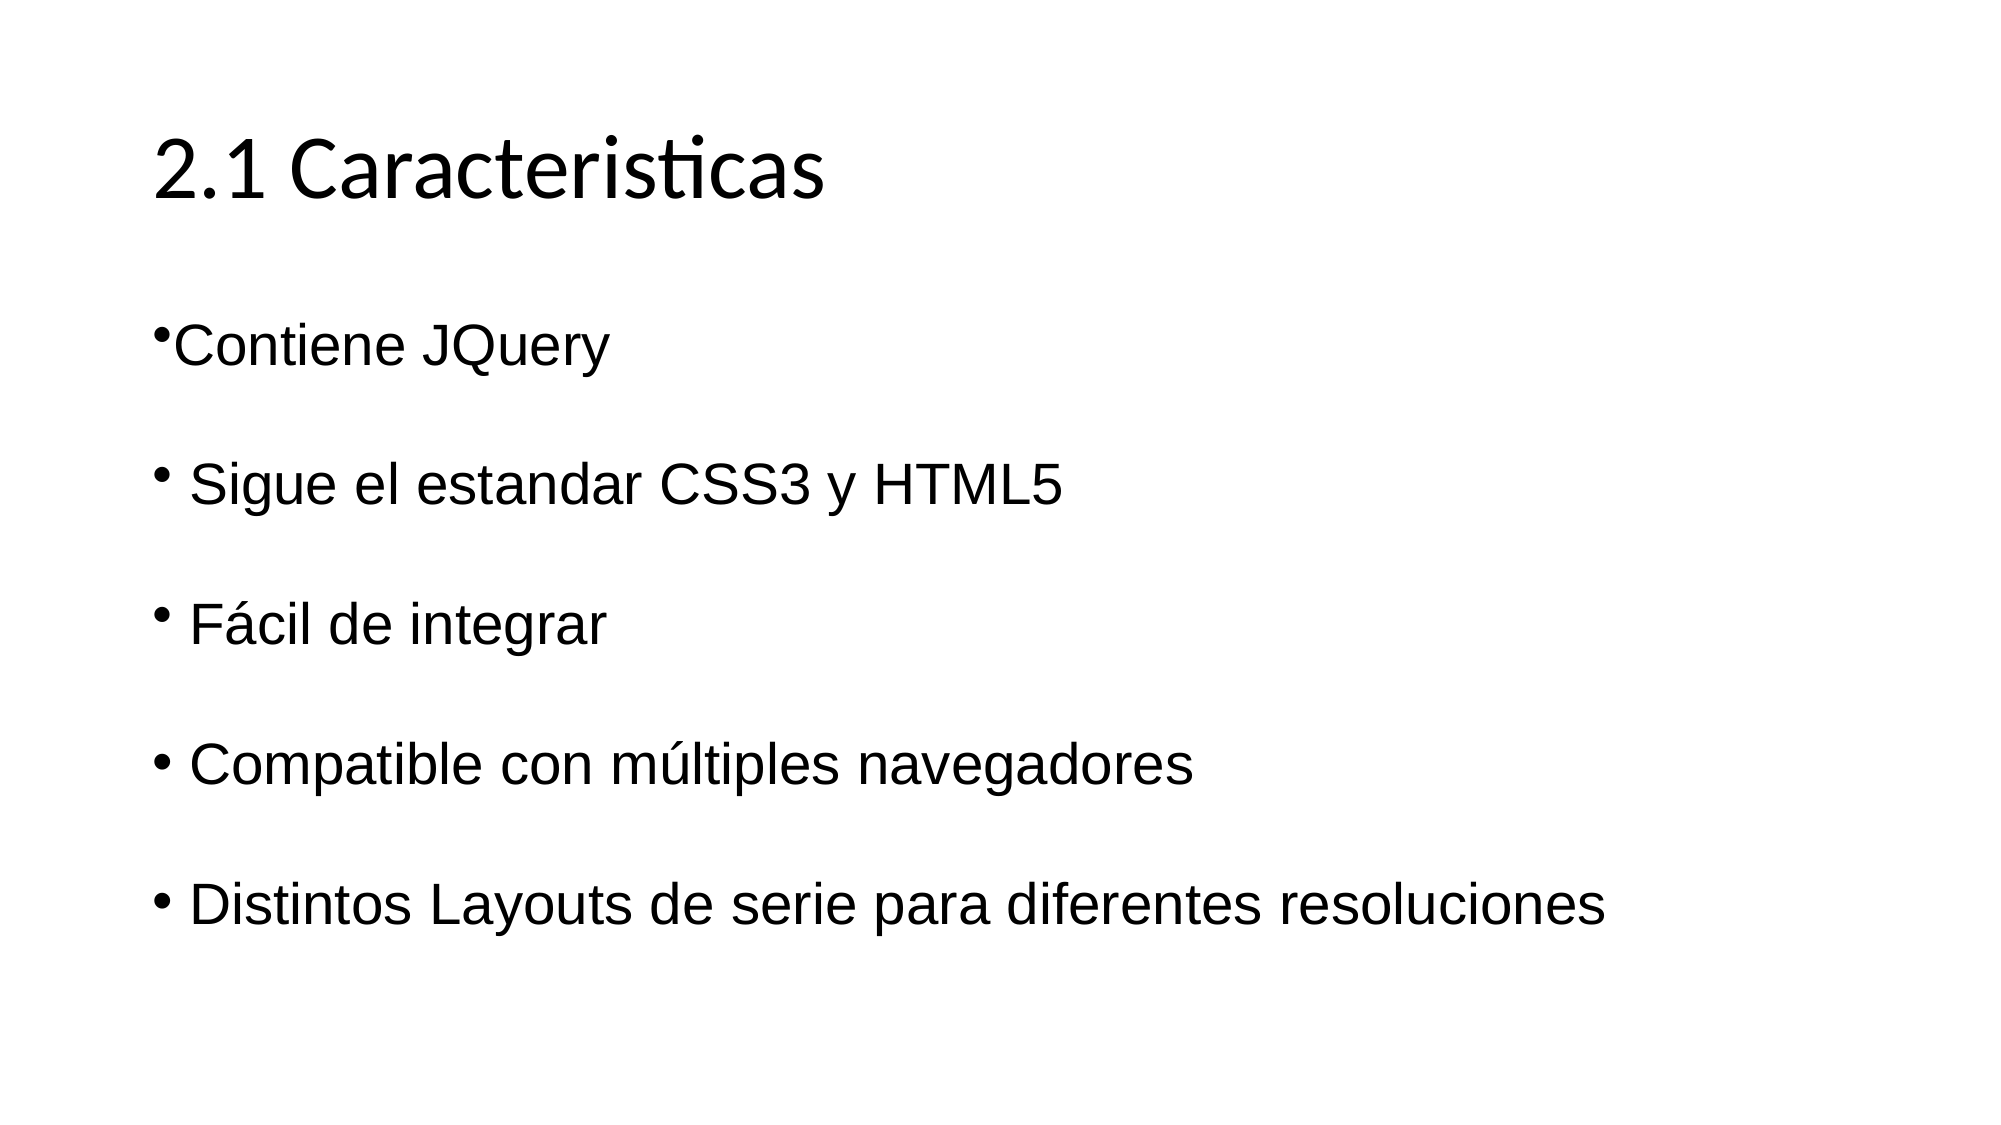

# 2.1 Caracteristicas
Contiene JQuery

 Sigue el estandar CSS3 y HTML5

 Fácil de integrar

 Compatible con múltiples navegadores

 Distintos Layouts de serie para diferentes resoluciones